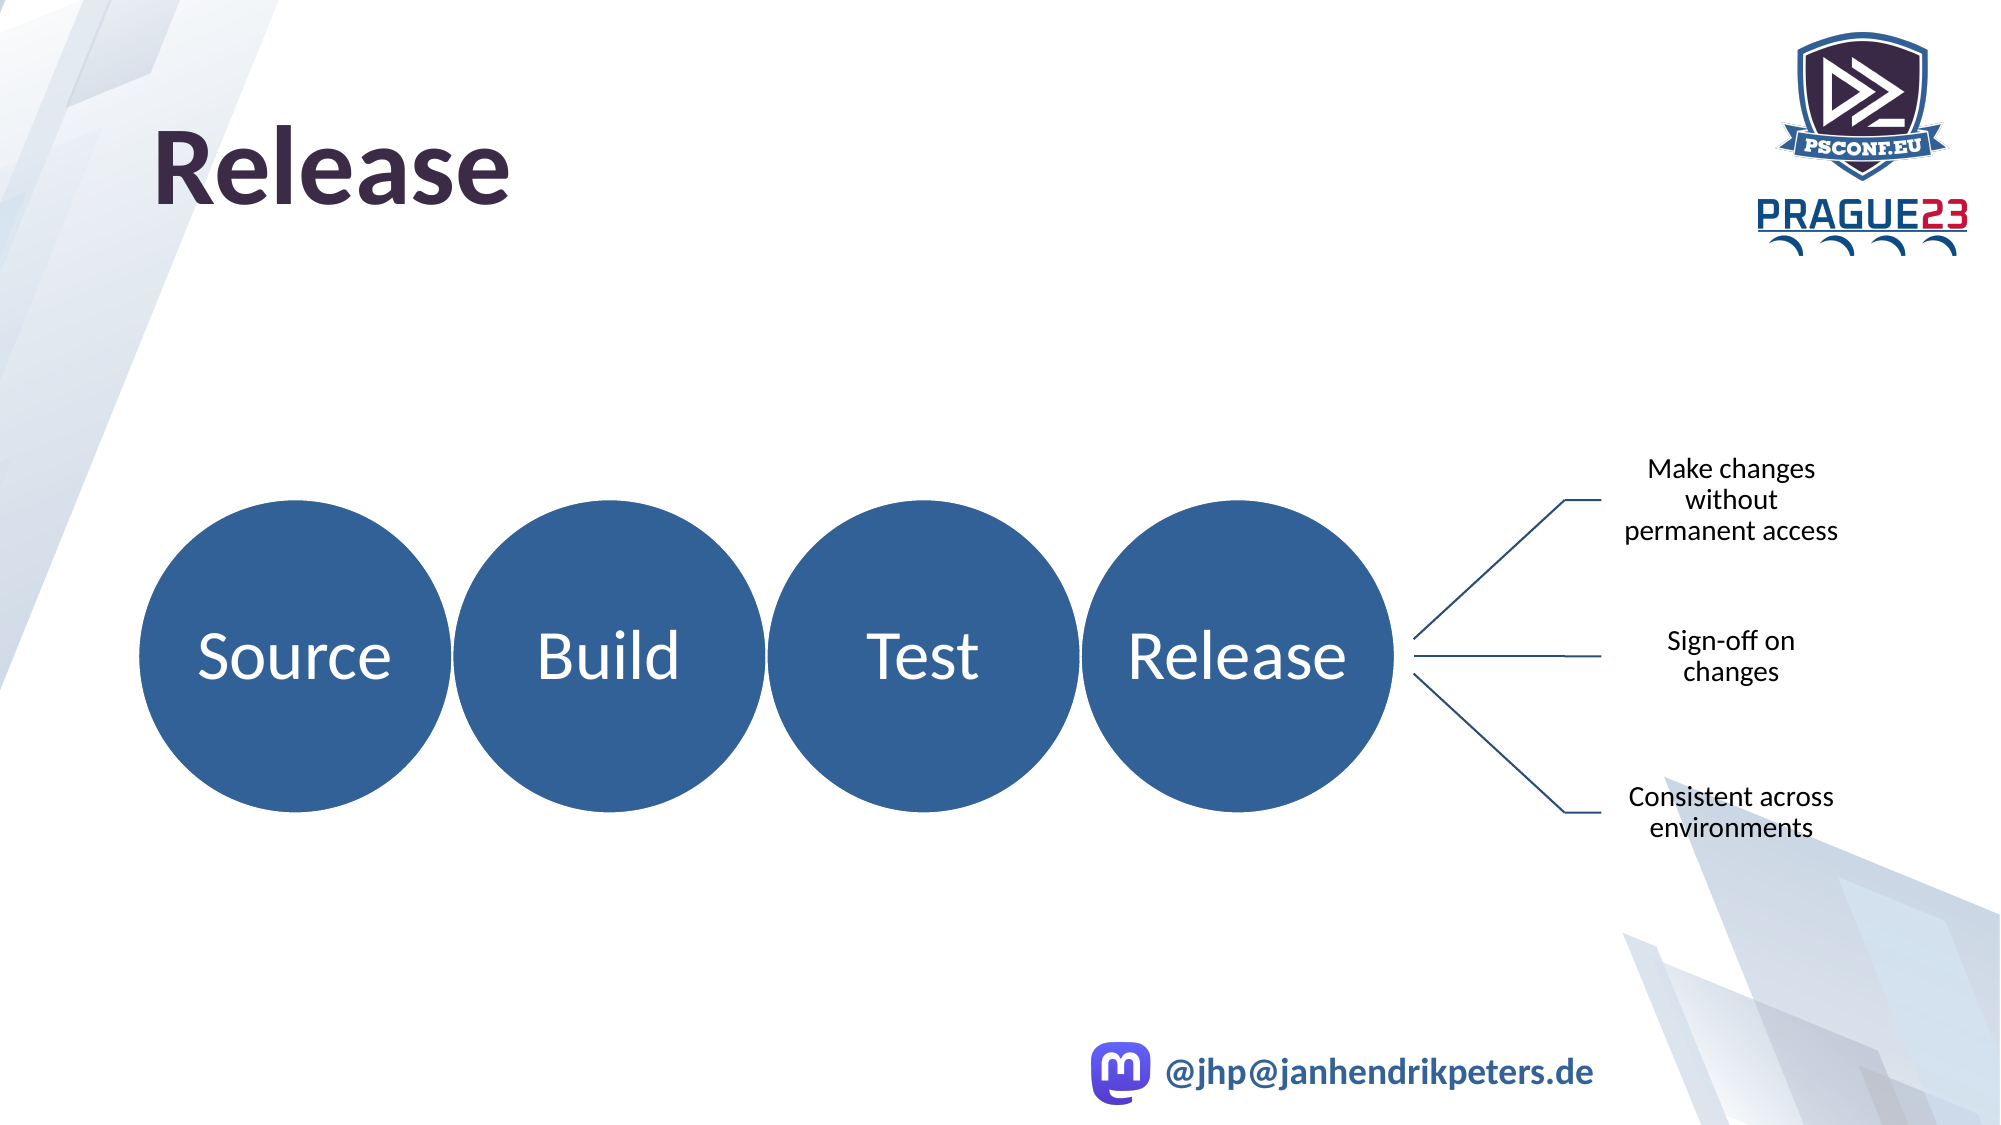

# Release
Source
Build
Test
Release
Make changes without permanent access
Sign-off on changes
Consistent across environments